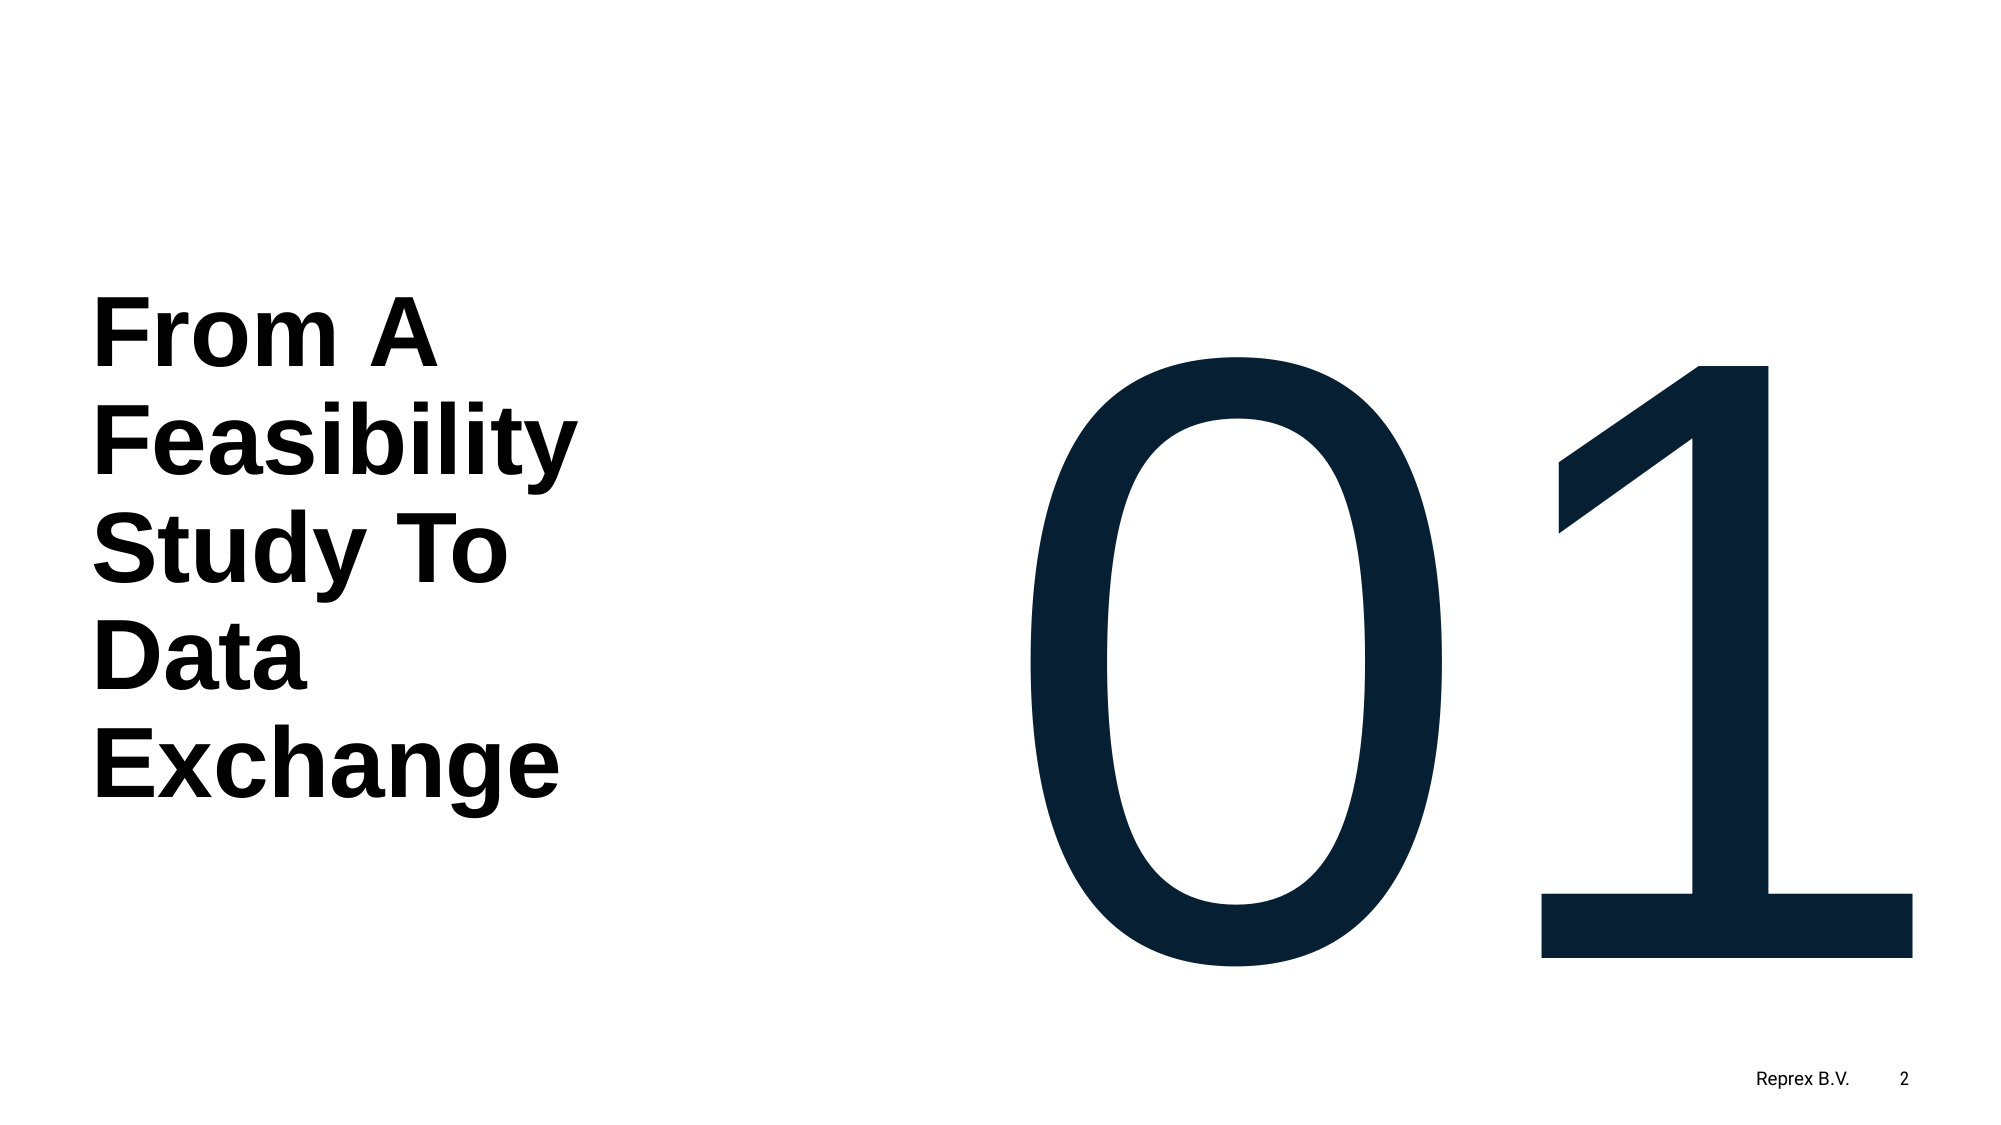

01
# From A Feasibility Study To Data Exchange